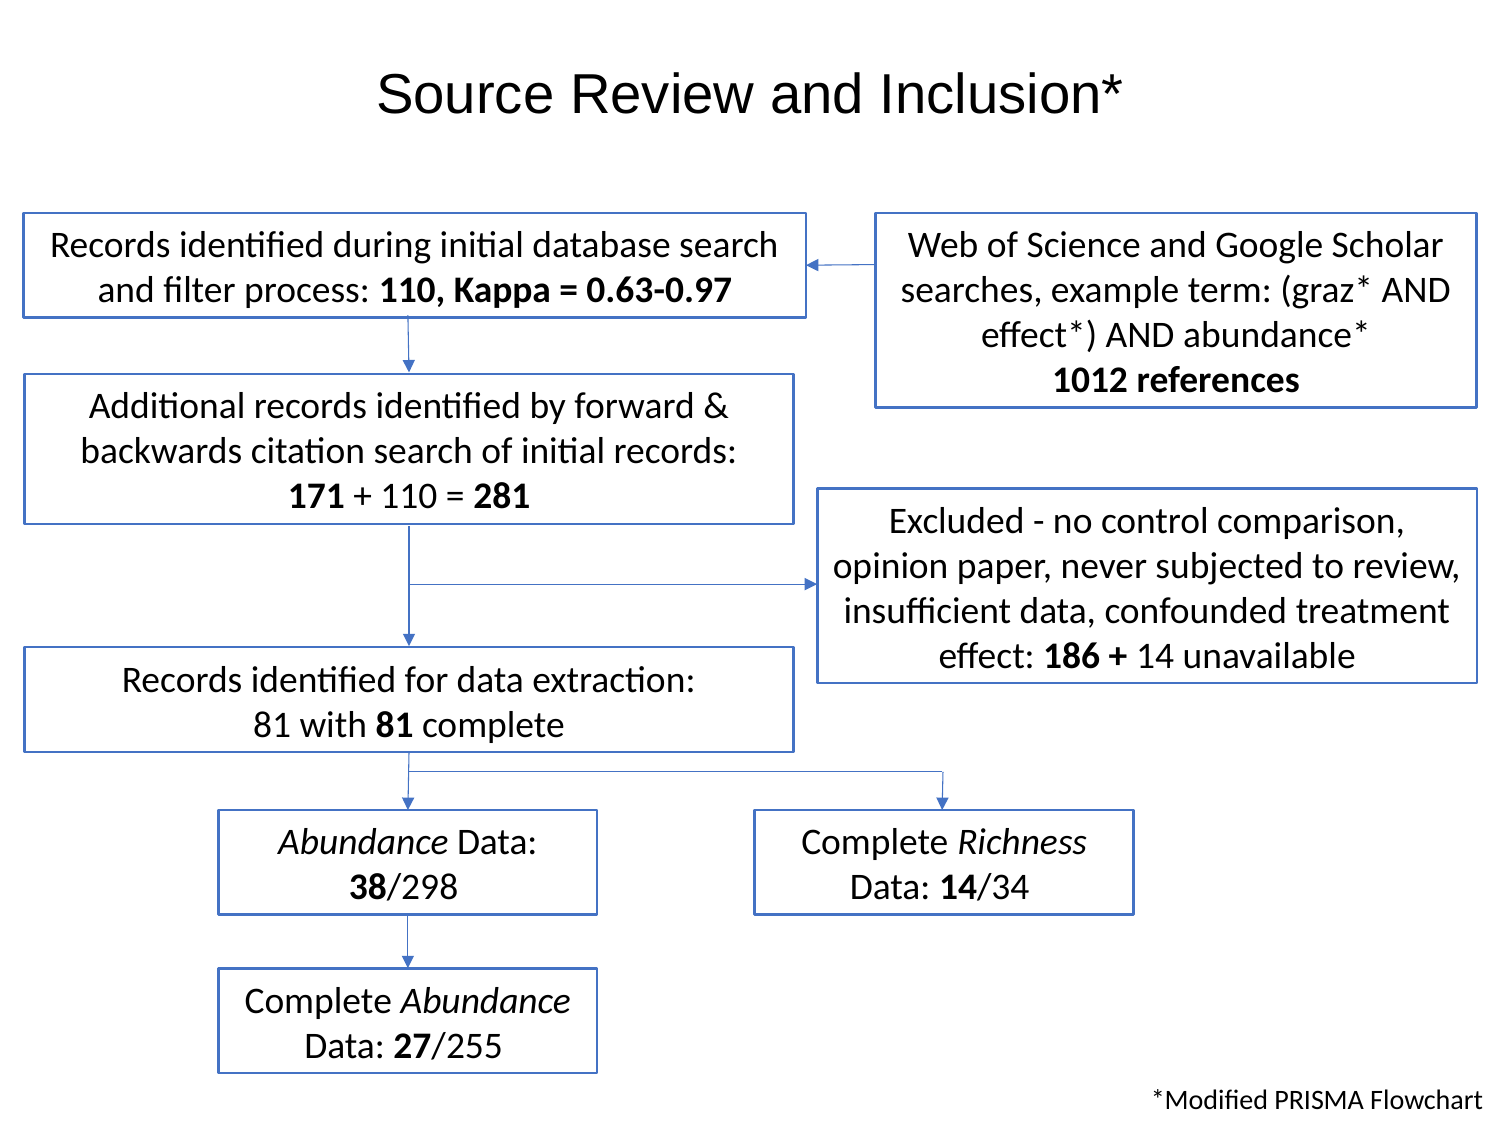

Source Review and Inclusion*
Records identified during initial database search and filter process: 110, Kappa = 0.63-0.97
Web of Science and Google Scholar searches, example term: (graz* AND effect*) AND abundance*
1012 references
Additional records identified by forward & backwards citation search of initial records:
171 + 110 = 281
Excluded - no control comparison, opinion paper, never subjected to review, insufficient data, confounded treatment effect: 186 + 14 unavailable
Records identified for data extraction:
81 with 81 complete
Abundance Data: 38/298
Complete Richness Data: 14/34
Complete Abundance Data: 27/255
*Modified PRISMA Flowchart